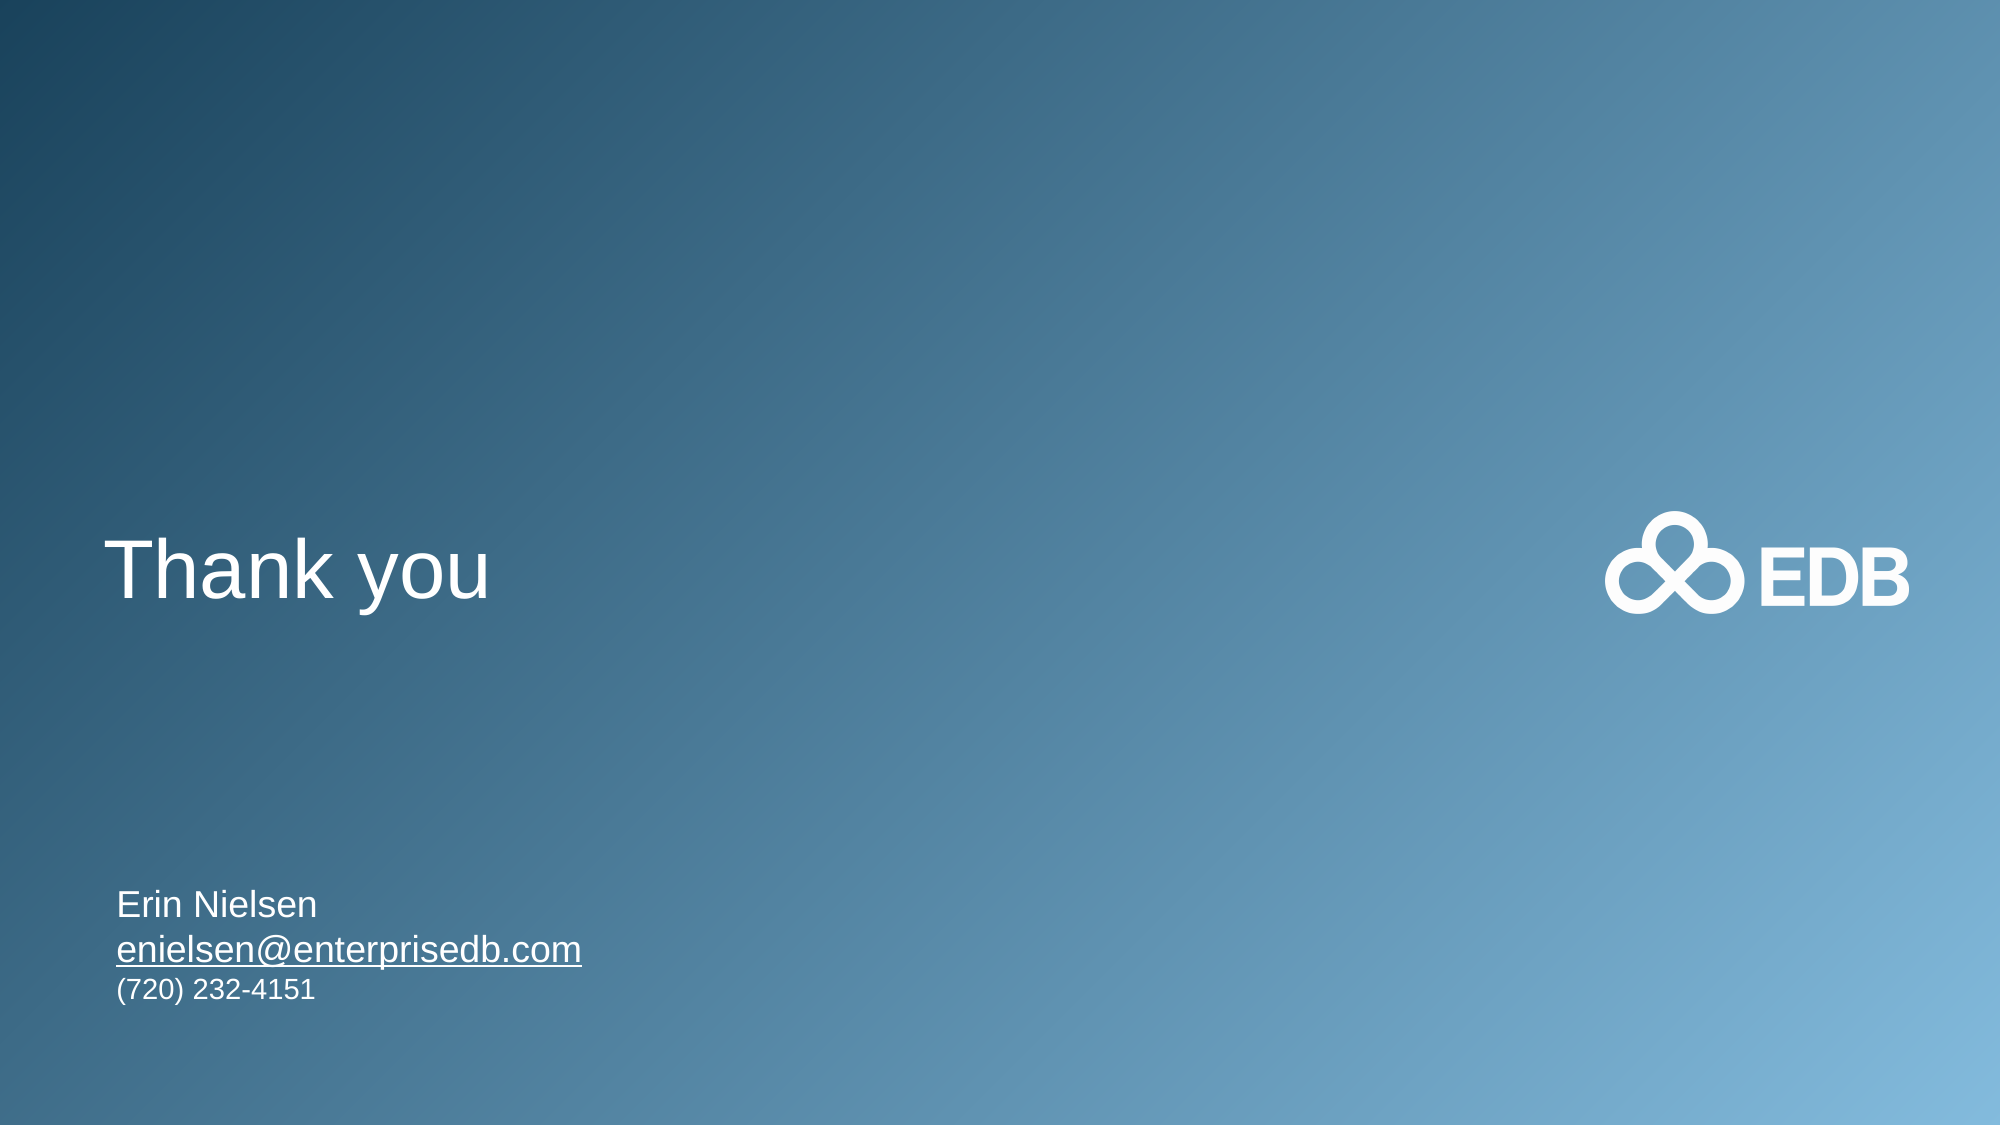

Thank you
Erin Nielsen
enielsen@enterprisedb.com
(720) 232-4151